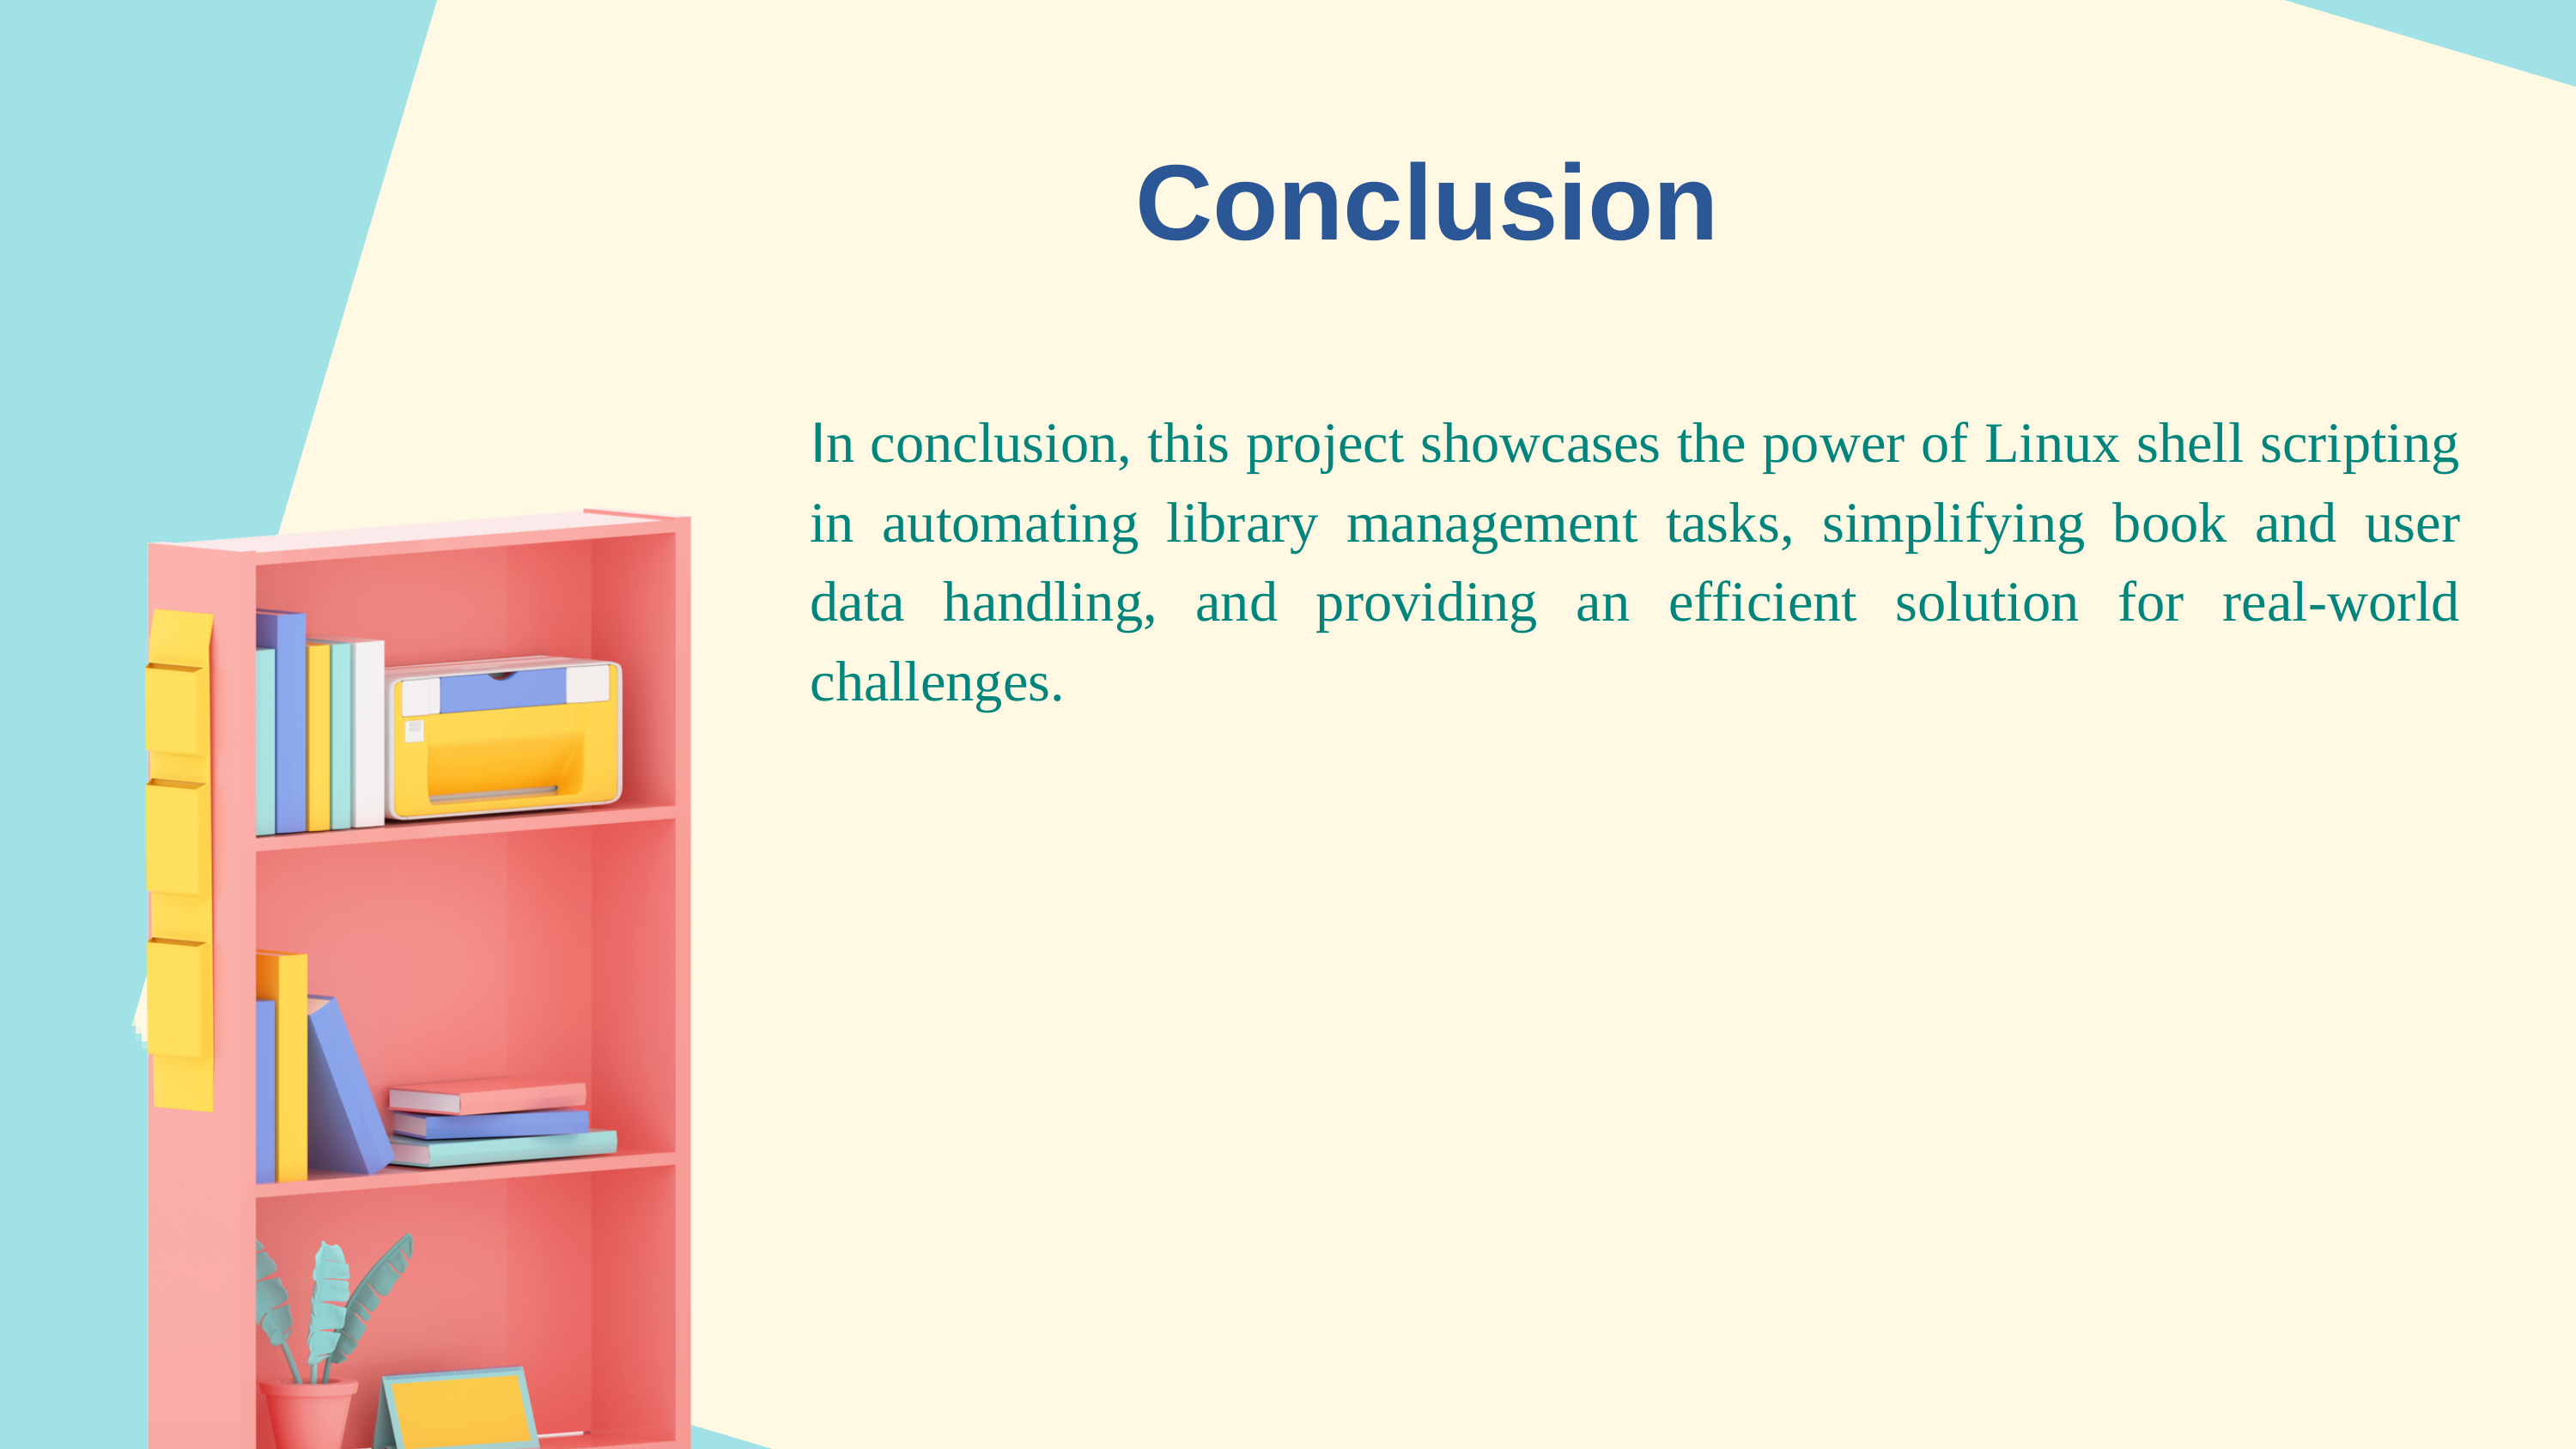

Conclusion
In conclusion, this project showcases the power of Linux shell scripting in automating library management tasks, simplifying book and user data handling, and providing an efficient solution for real-world challenges.